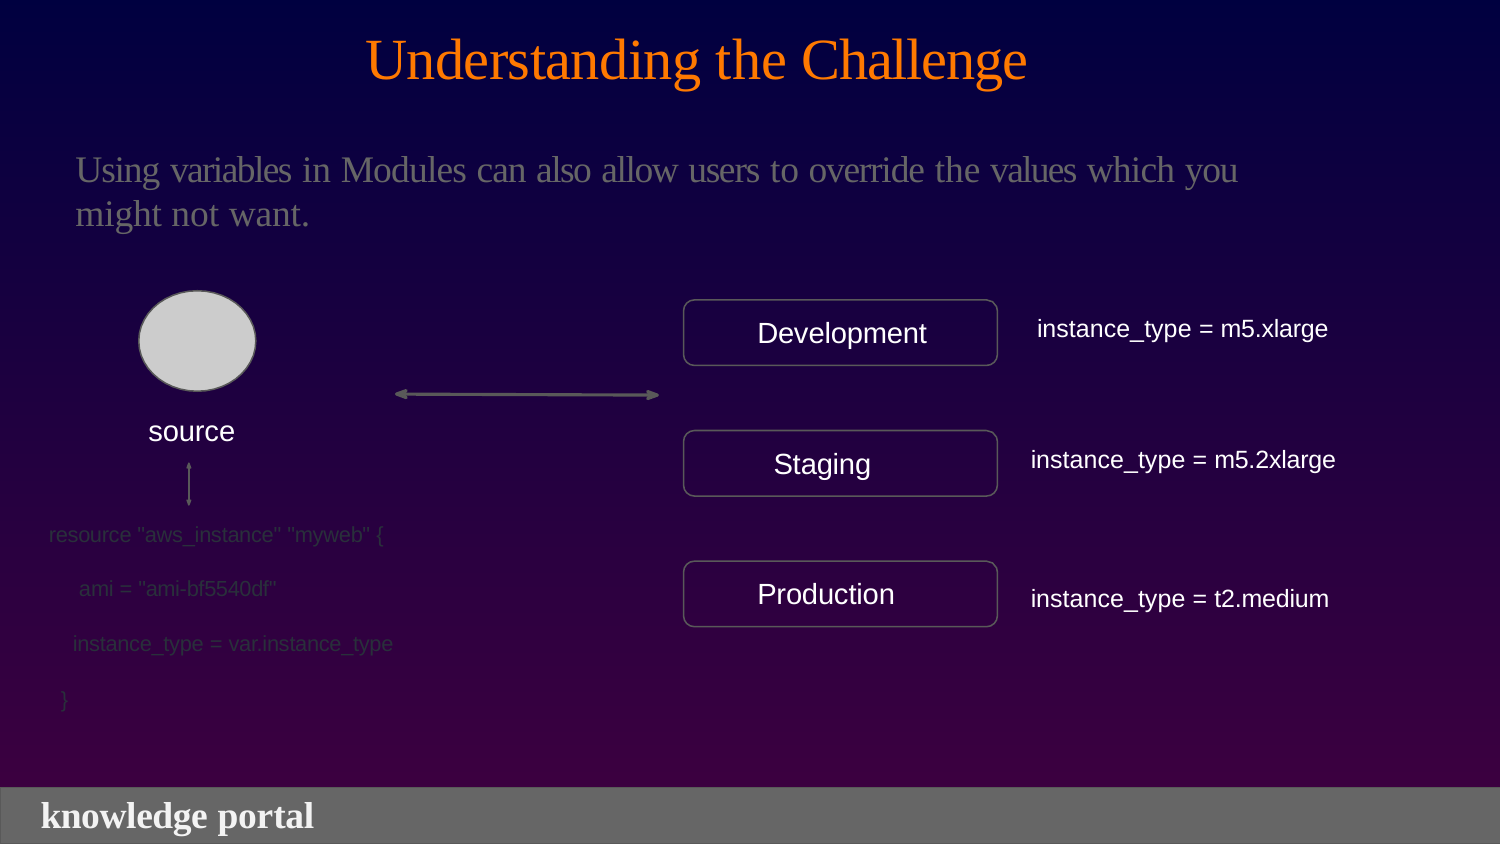

# Understanding the Challenge
Using variables in Modules can also allow users to override the values which you might not want.

instance_type = m5.xlarge
Development

source

instance_type = m5.2xlarge
Staging

resource "aws_instance" "myweb" {

ami = "ami-bf5540df"
Production
instance_type = t2.medium
instance_type = var.instance_type

}

knowledge portal